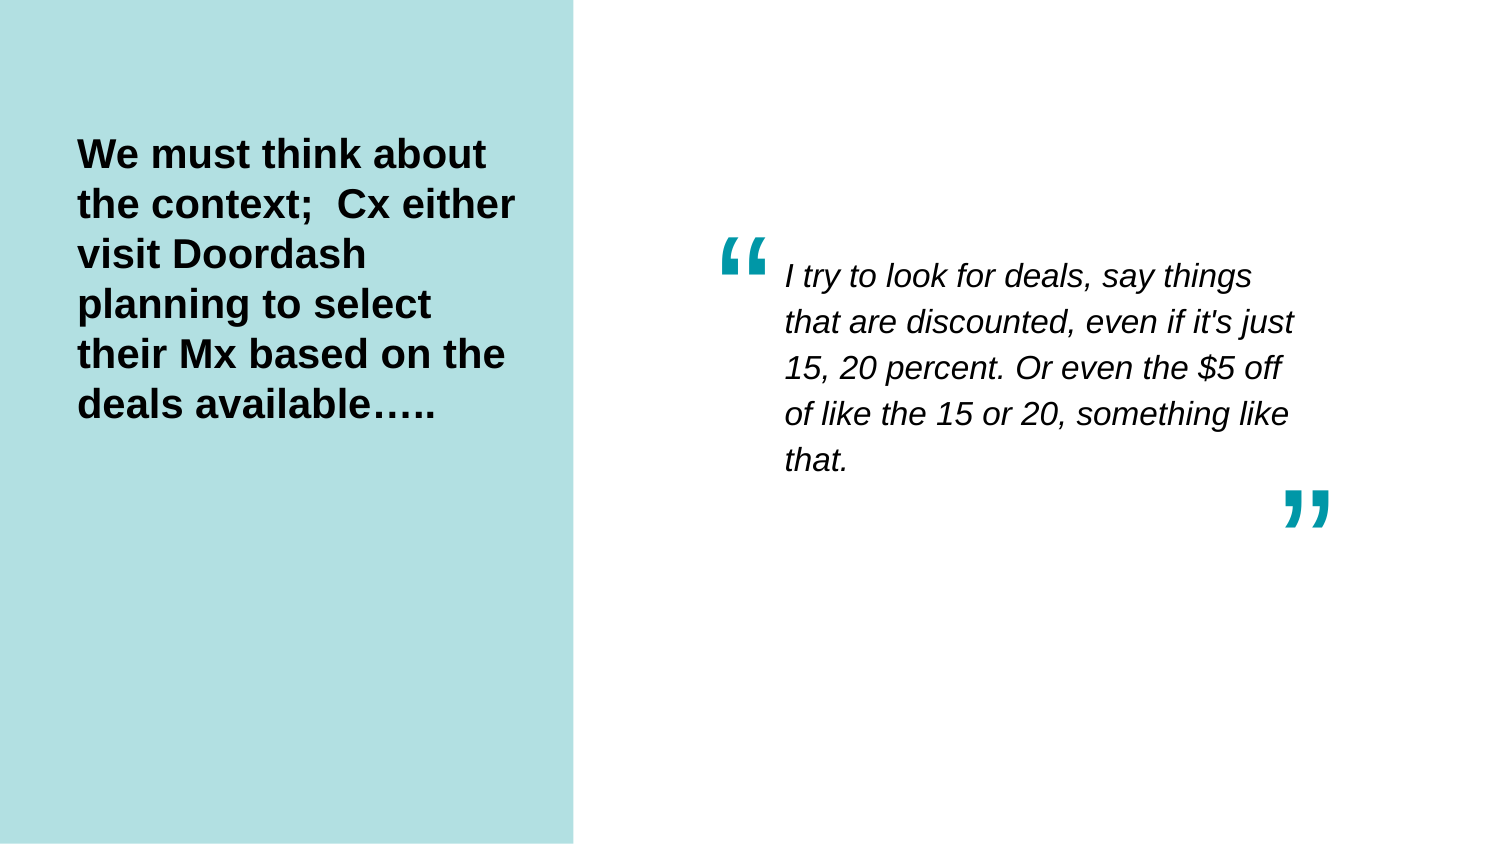

We must think about the context;  Cx either visit Doordash planning to select their Mx based on the deals available…..

“
I try to look for deals, say things that are discounted, even if it's just 15, 20 percent. Or even the $5 off of like the 15 or 20, something like that.

”